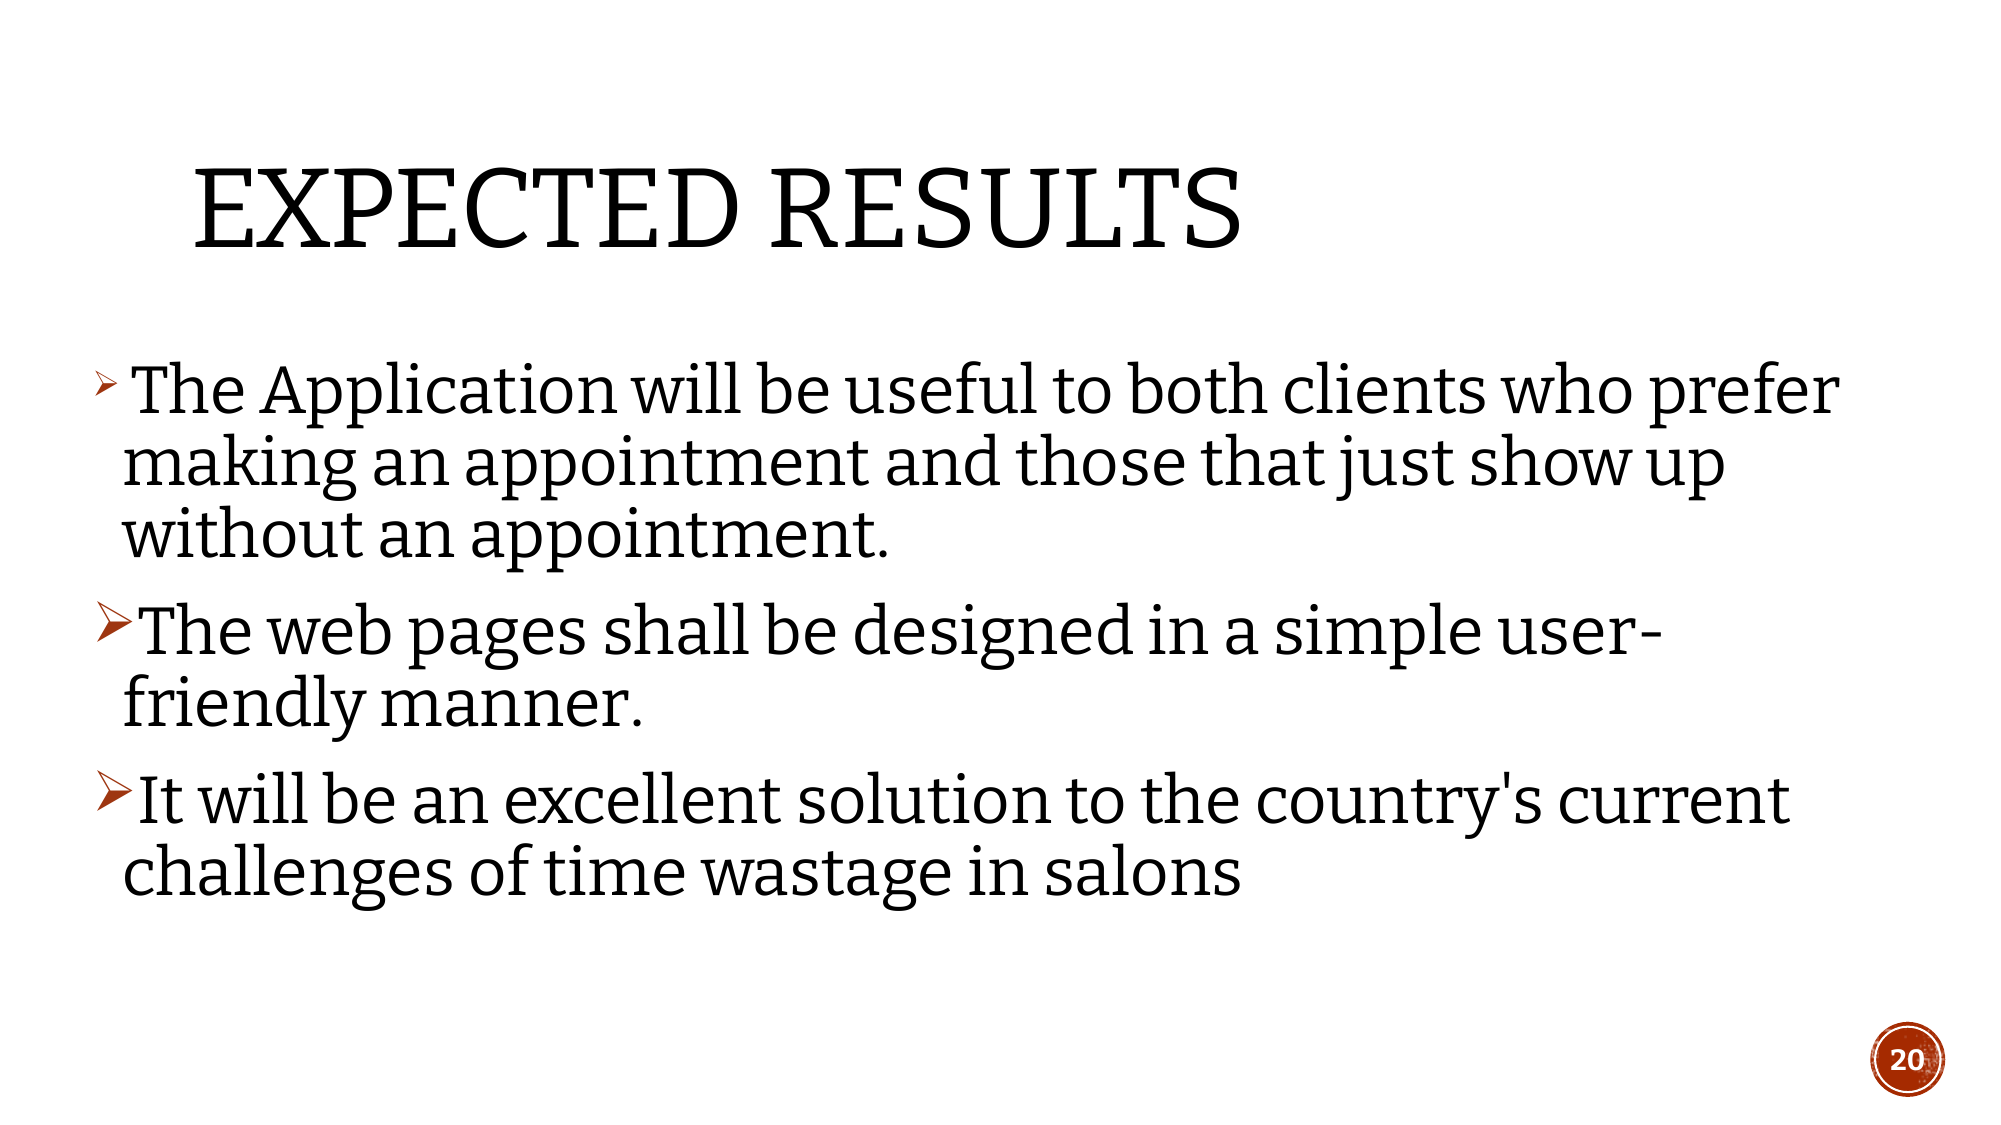

# EXPECTED RESULTS
 The Application will be useful to both clients who prefer making an appointment and those that just show up without an appointment.
The web pages shall be designed in a simple user-friendly manner.
It will be an excellent solution to the country's current challenges of time wastage in salons

20